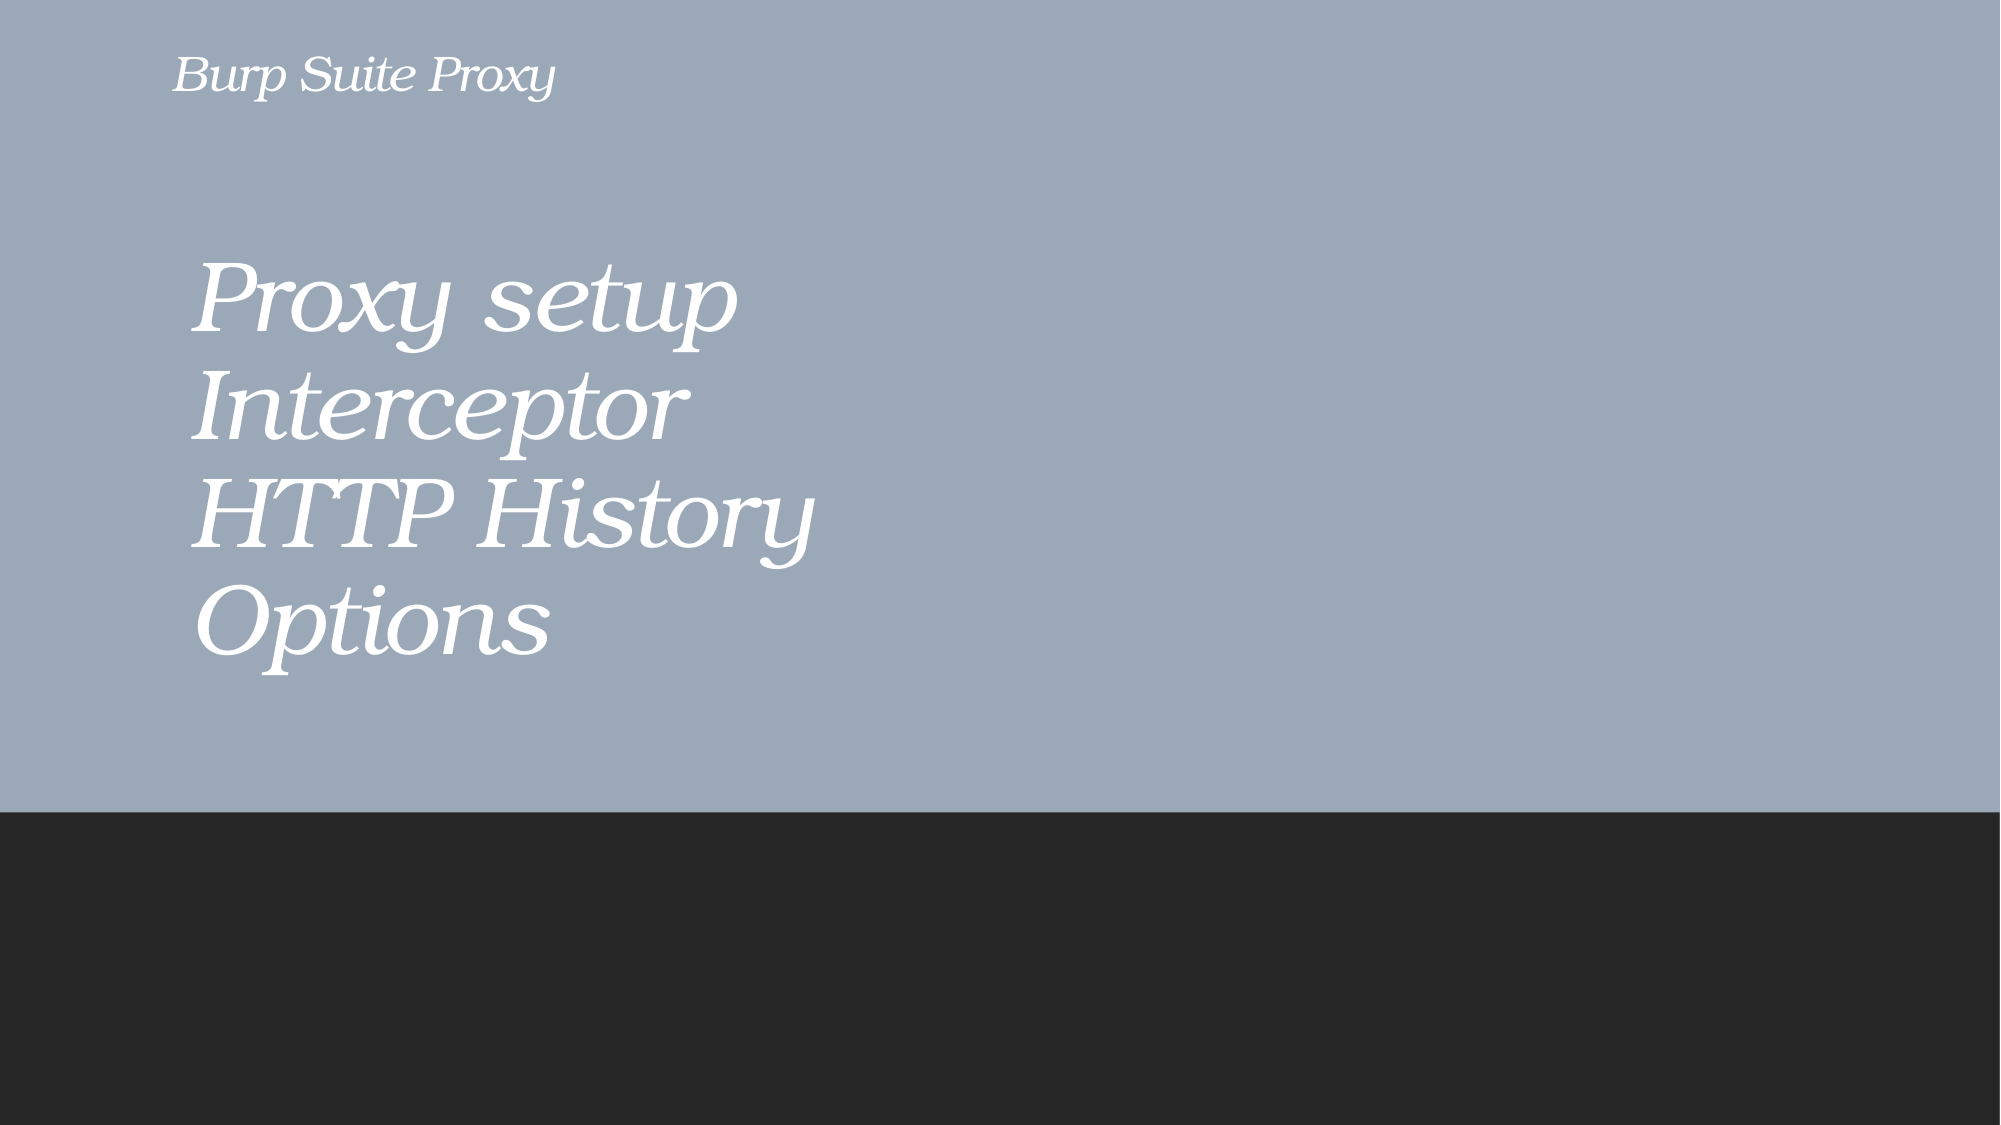

# Burp Suite Proxy
Proxy setup
Interceptor
HTTP History
Options